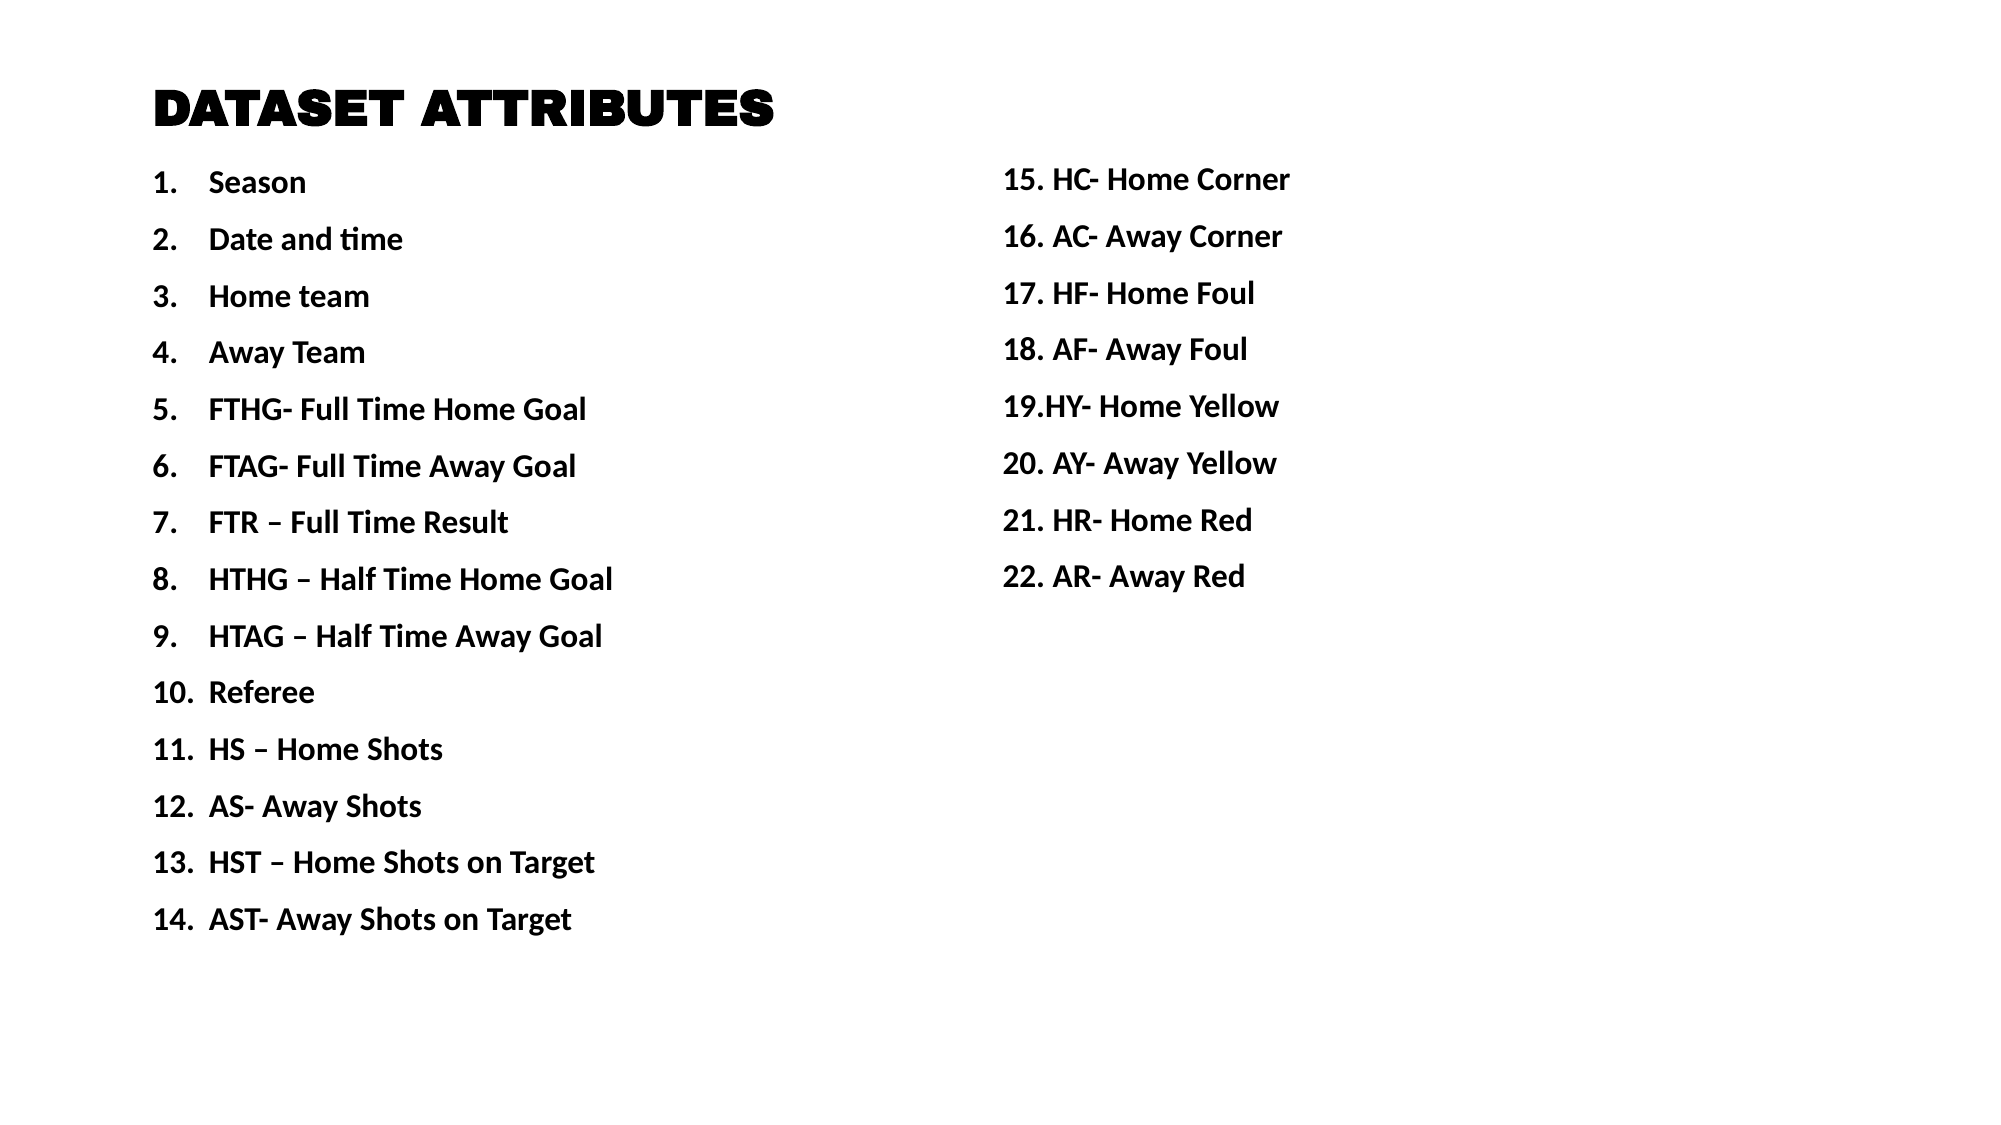

# DATASET ATTRIBUTES
15. HC- Home Corner
16. AC- Away Corner
17. HF- Home Foul
18. AF- Away Foul
19.HY- Home Yellow
20. AY- Away Yellow
21. HR- Home Red
22. AR- Away Red
Season
Date and time
Home team
Away Team
FTHG- Full Time Home Goal
FTAG- Full Time Away Goal
FTR – Full Time Result
HTHG – Half Time Home Goal
HTAG – Half Time Away Goal
Referee
HS – Home Shots
AS- Away Shots
HST – Home Shots on Target
AST- Away Shots on Target